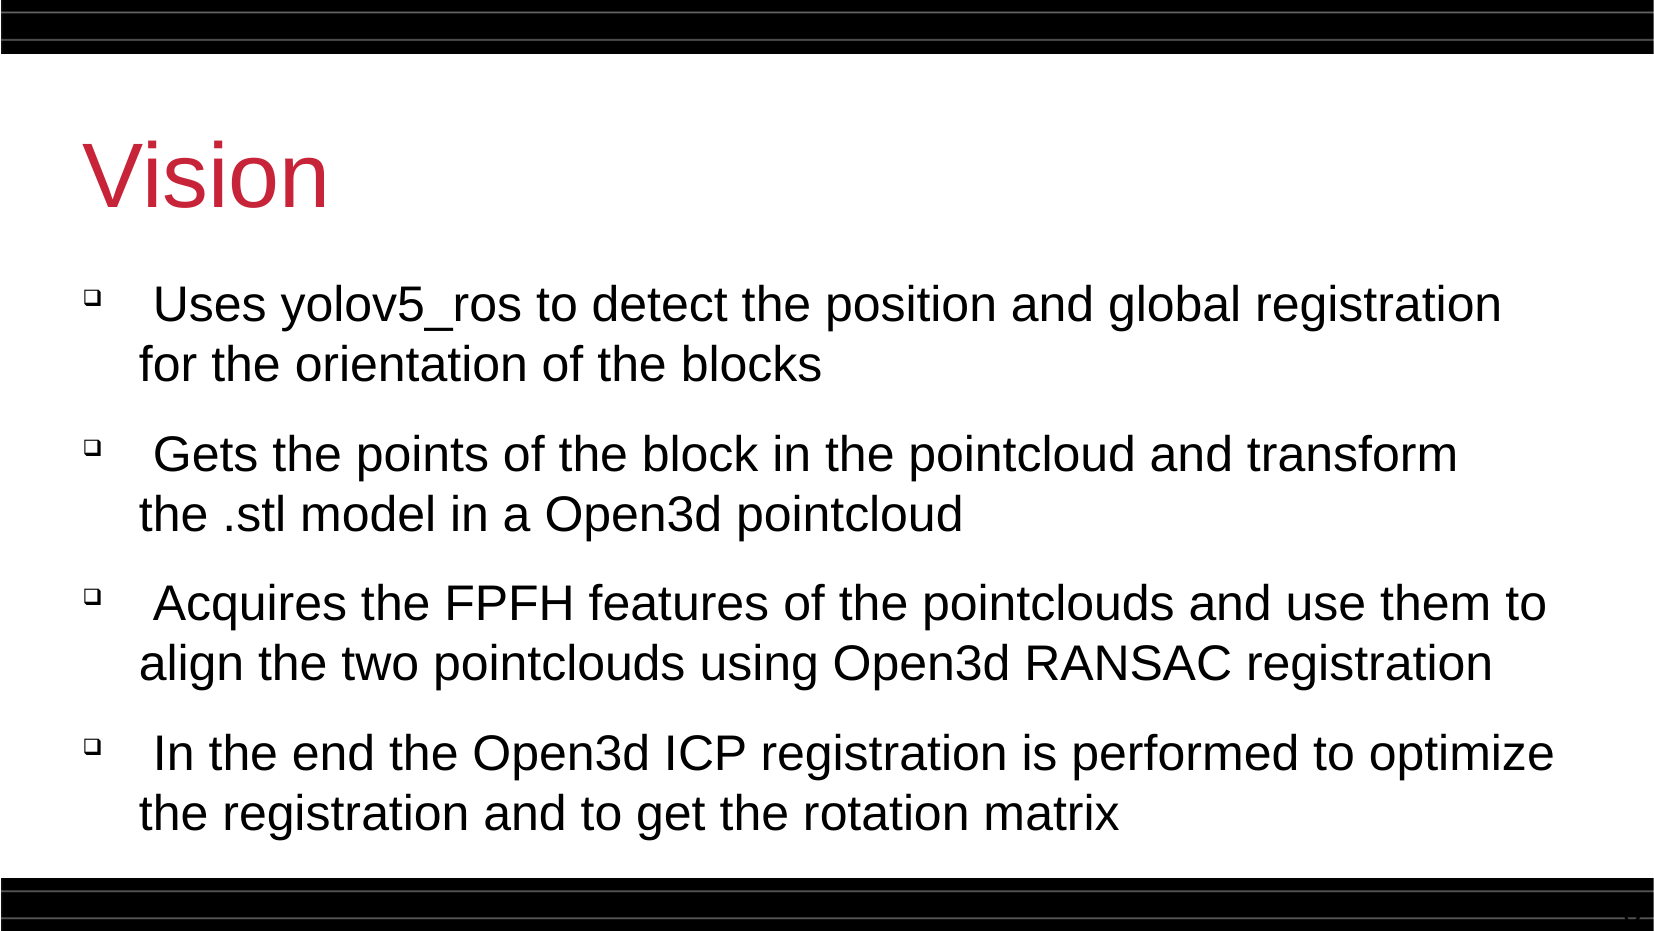

Vision
 Uses yolov5_ros to detect the position and global registration for the orientation of the blocks
 Gets the points of the block in the pointcloud and transform the .stl model in a Open3d pointcloud
 Acquires the FPFH features of the pointclouds and use them to align the two pointclouds using Open3d RANSAC registration
 In the end the Open3d ICP registration is performed to optimize the registration and to get the rotation matrix